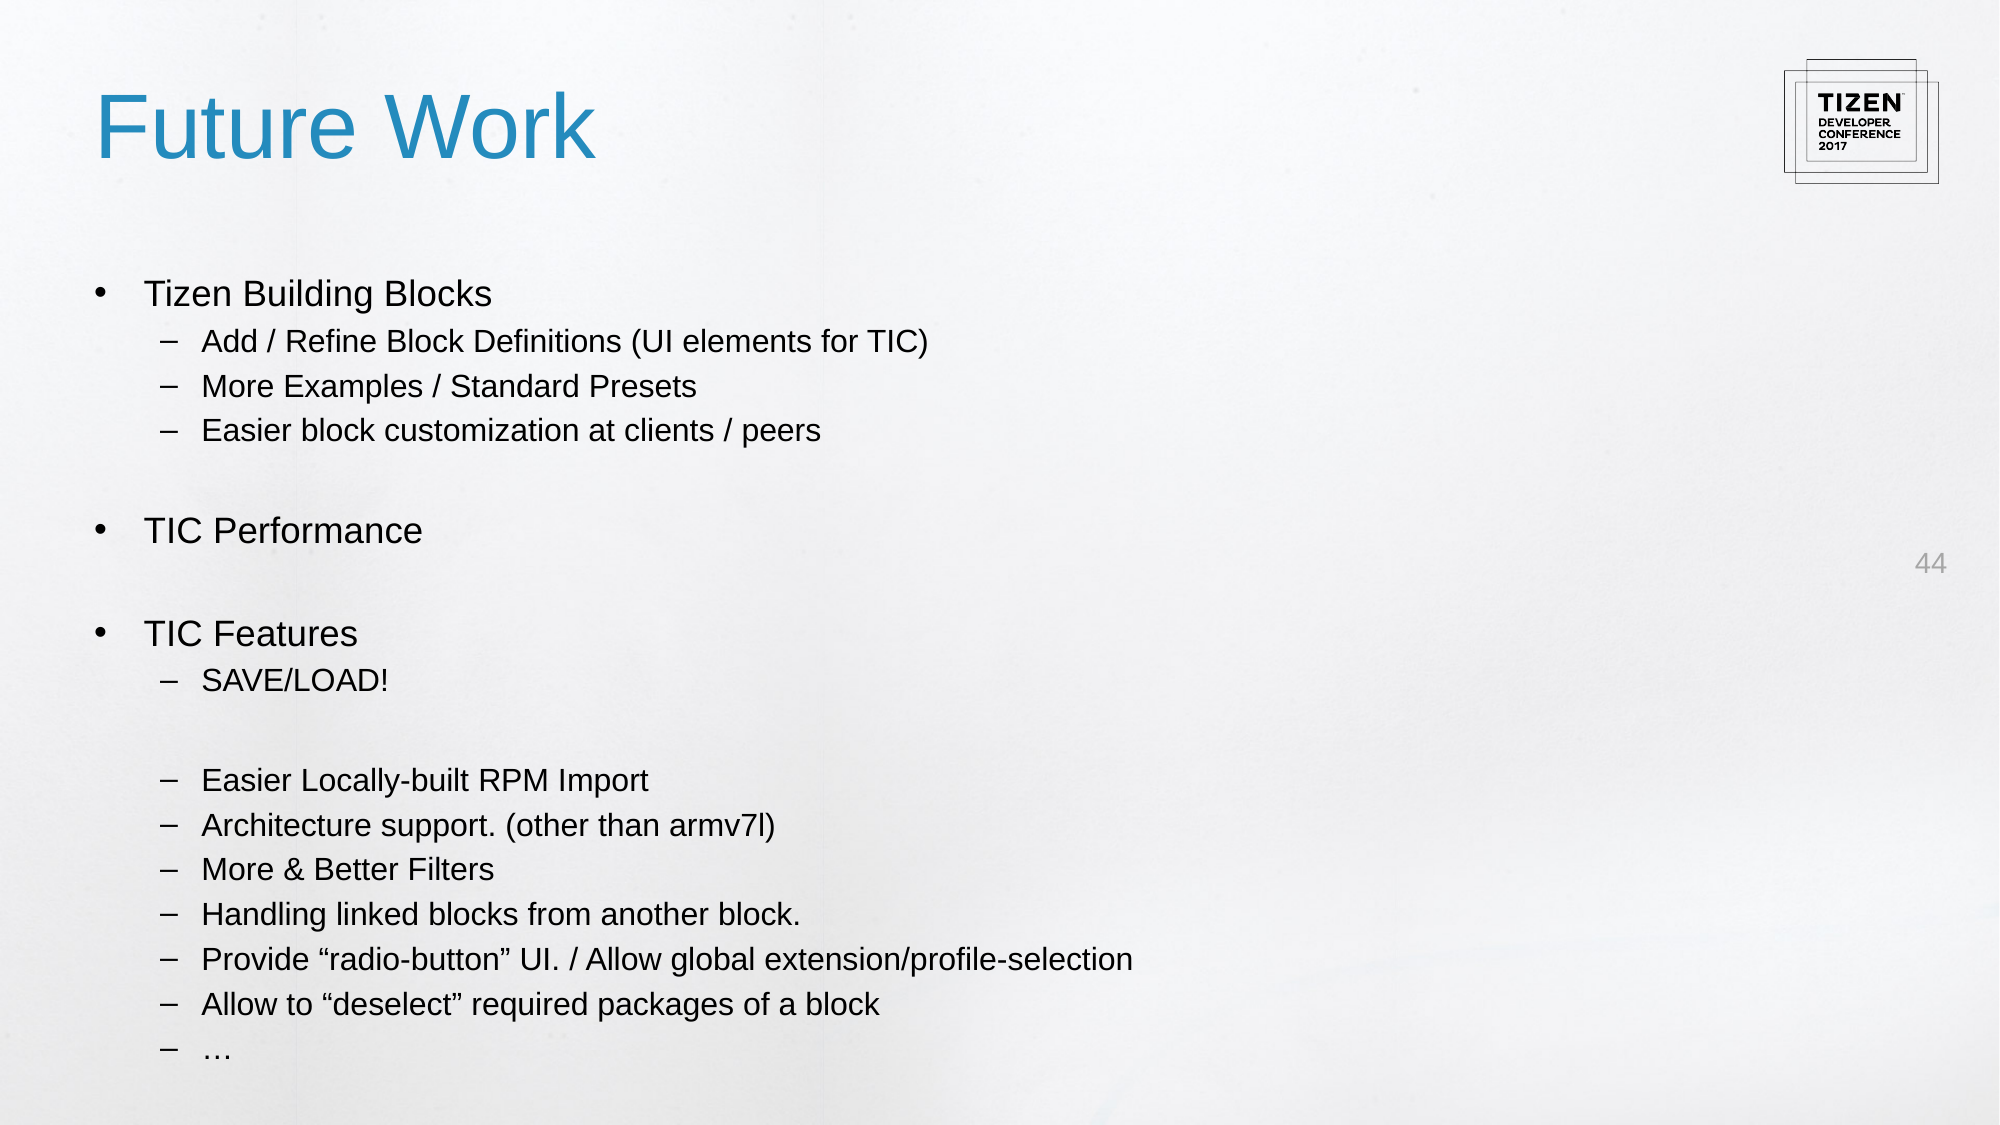

# Future Work
Tizen Building Blocks
Add / Refine Block Definitions (UI elements for TIC)
More Examples / Standard Presets
Easier block customization at clients / peers

TIC Performance

TIC Features
SAVE/LOAD!

Easier Locally-built RPM Import
Architecture support. (other than armv7l)
More & Better Filters
Handling linked blocks from another block.
Provide “radio-button” UI. / Allow global extension/profile-selection
Allow to “deselect” required packages of a block
…